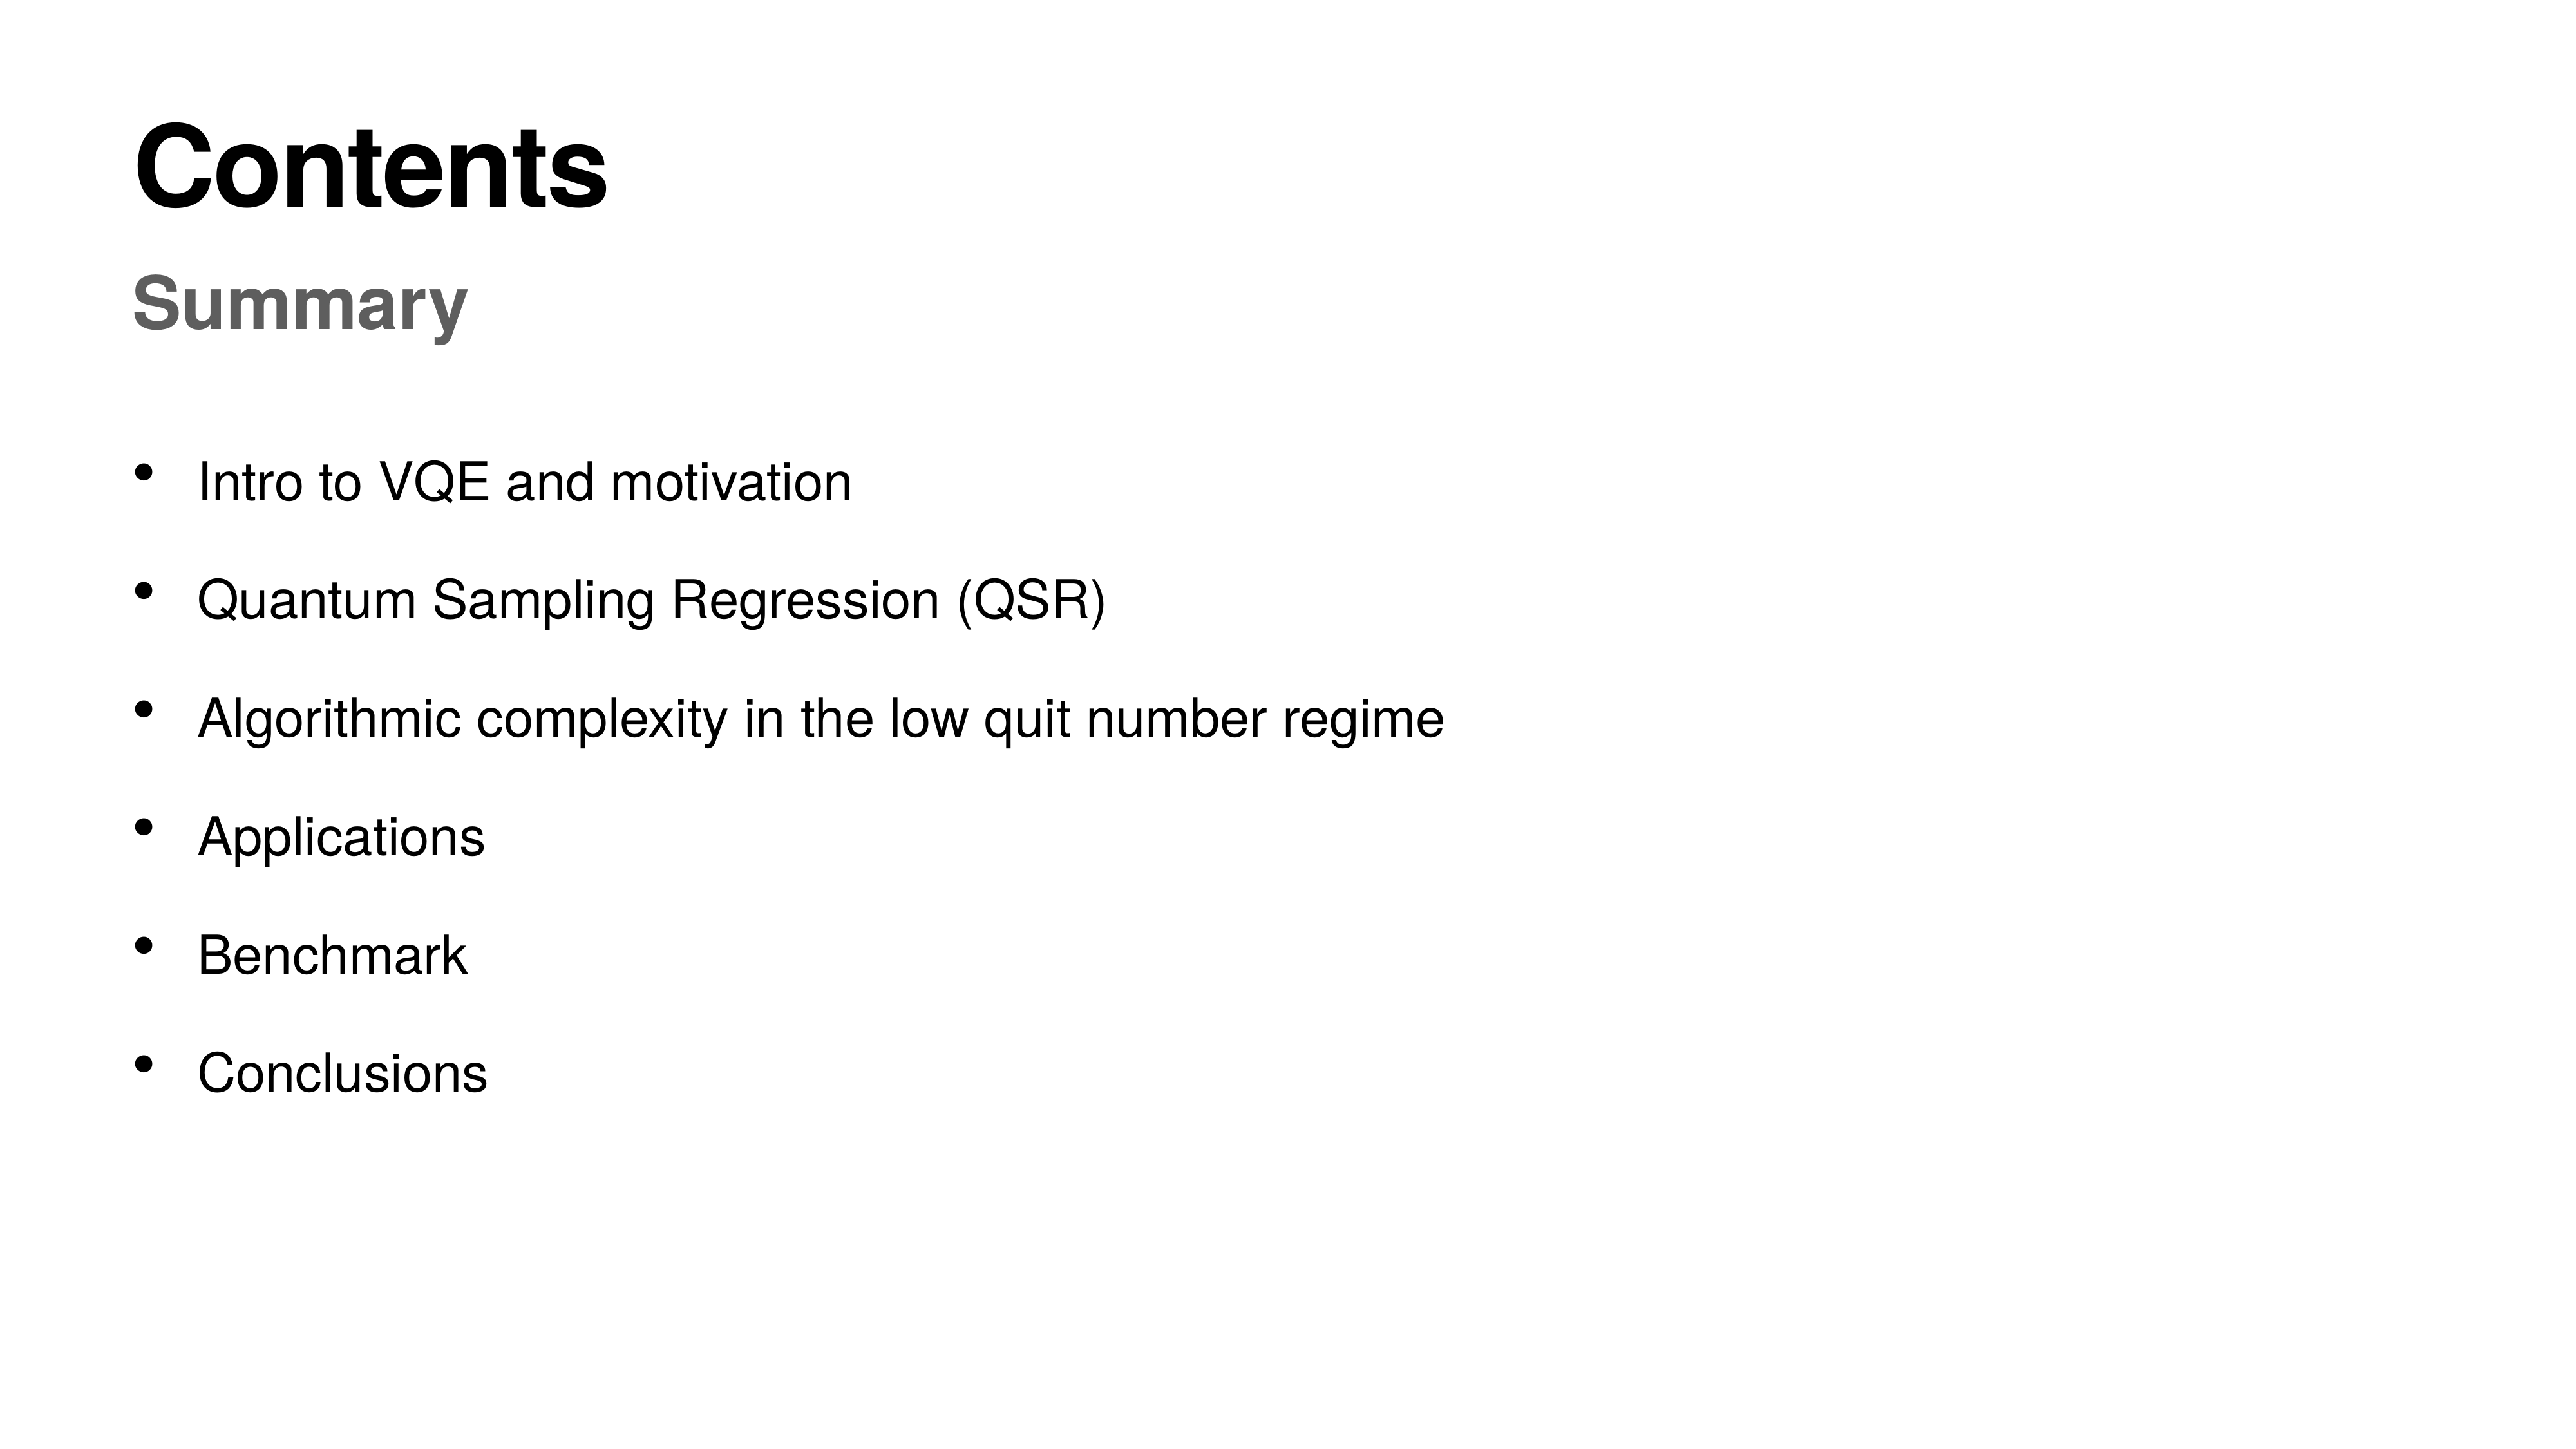

# Contents
Summary
Intro to VQE and motivation
Quantum Sampling Regression (QSR)
Algorithmic complexity in the low quit number regime
Applications
Benchmark
Conclusions